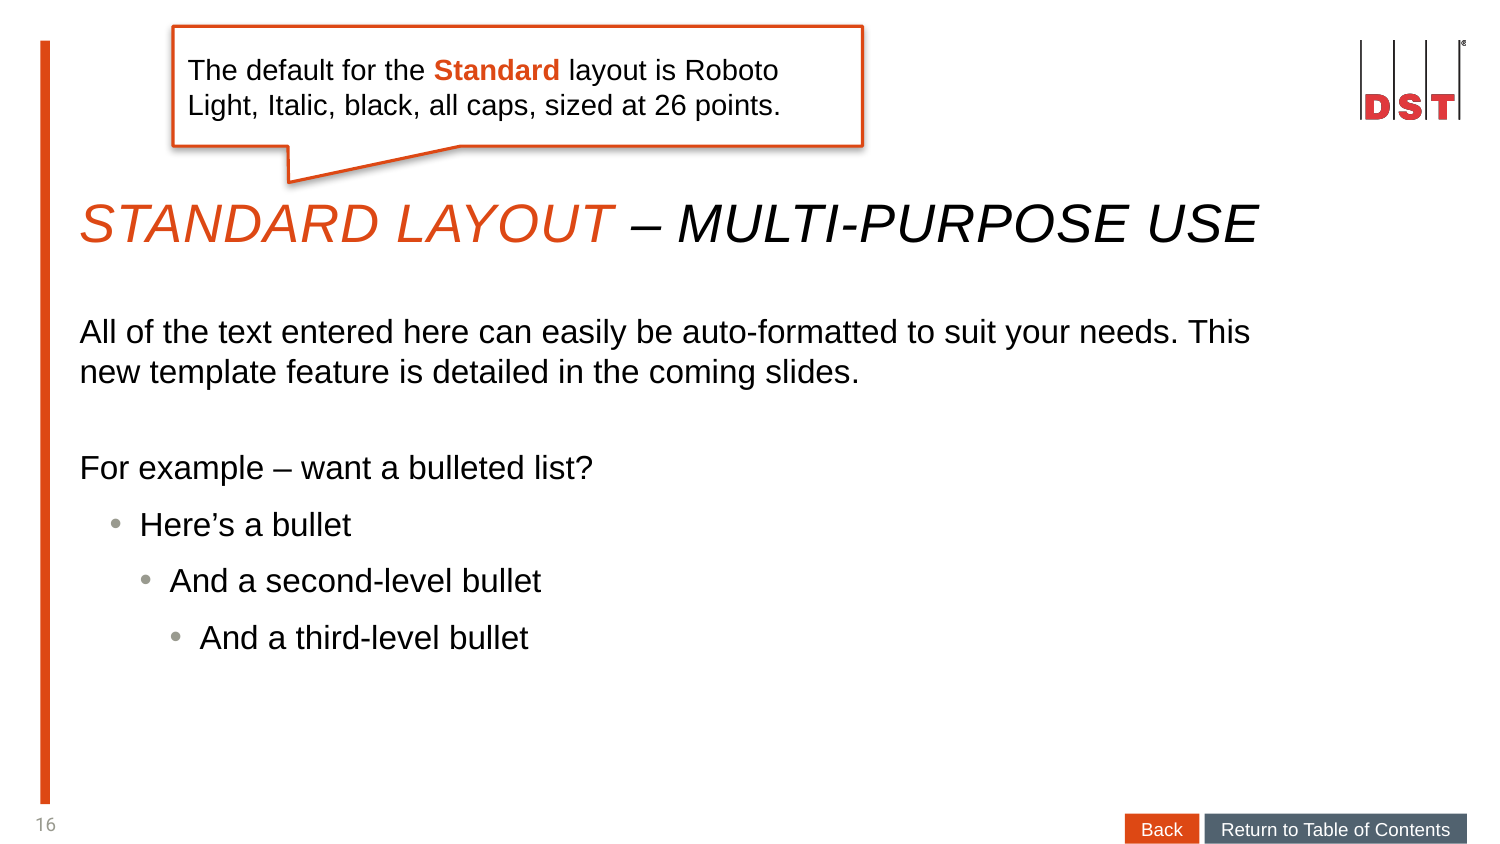

The default for the Standard layout is Roboto Light, Italic, black, all caps, sized at 26 points.
Standard Layout – multi-purpose use

All of the text entered here can easily be auto-formatted to suit your needs. This new template feature is detailed in the coming slides.

For example – want a bulleted list?
Here’s a bullet
And a second-level bullet
And a third-level bullet
Back
Return to Table of Contents